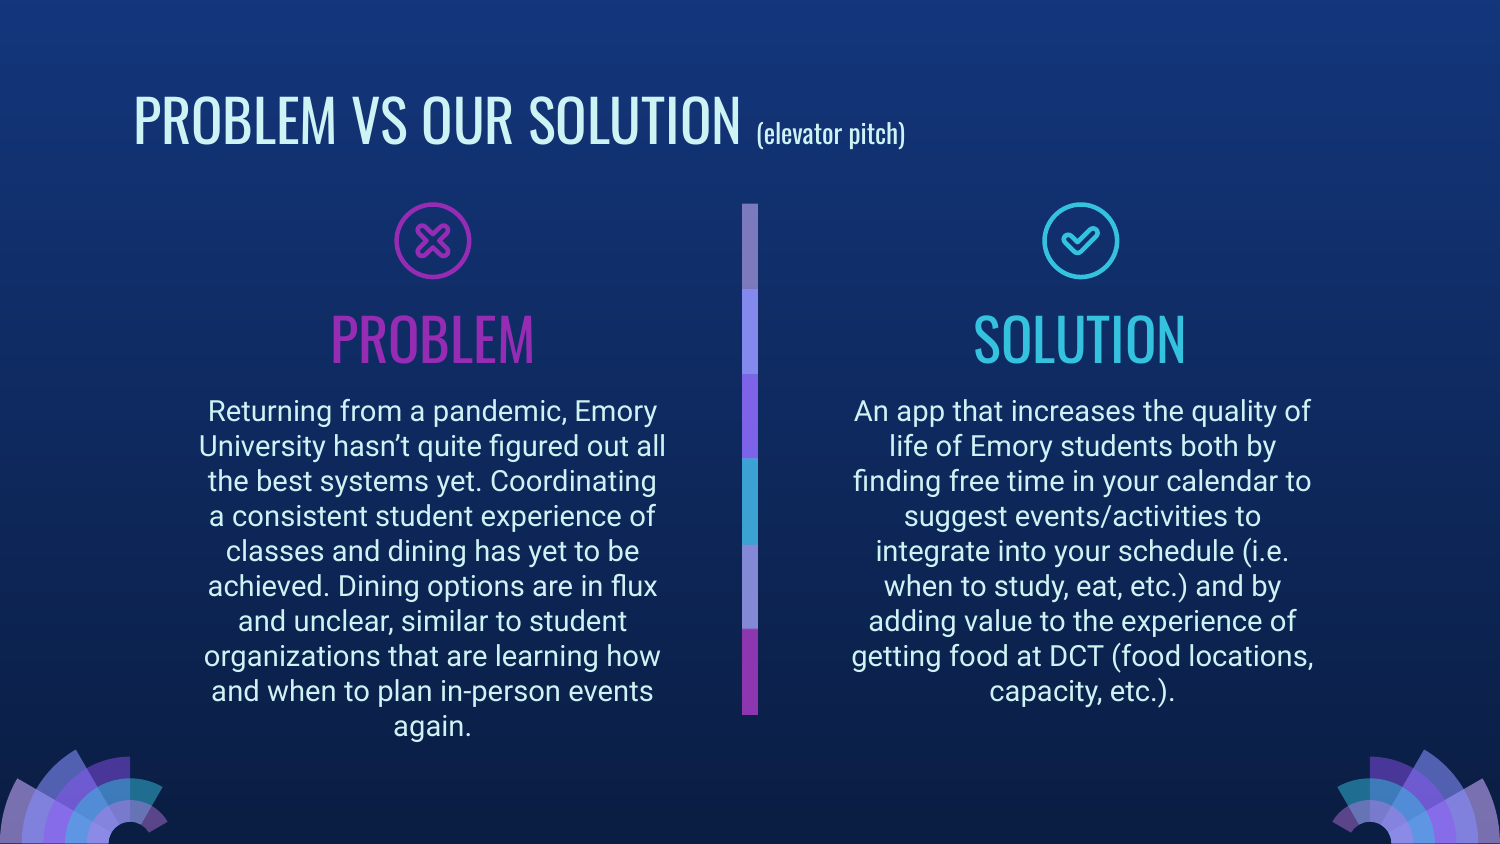

PROBLEM VS OUR SOLUTION (elevator pitch)

PROBLEM
# SOLUTION
Returning from a pandemic, Emory University hasn’t quite figured out all the best systems yet. Coordinating a consistent student experience of classes and dining has yet to be achieved. Dining options are in flux and unclear, similar to student organizations that are learning how and when to plan in-person events again.
An app that increases the quality of life of Emory students both by finding free time in your calendar to suggest events/activities to integrate into your schedule (i.e. when to study, eat, etc.) and by adding value to the experience of getting food at DCT (food locations, capacity, etc.).